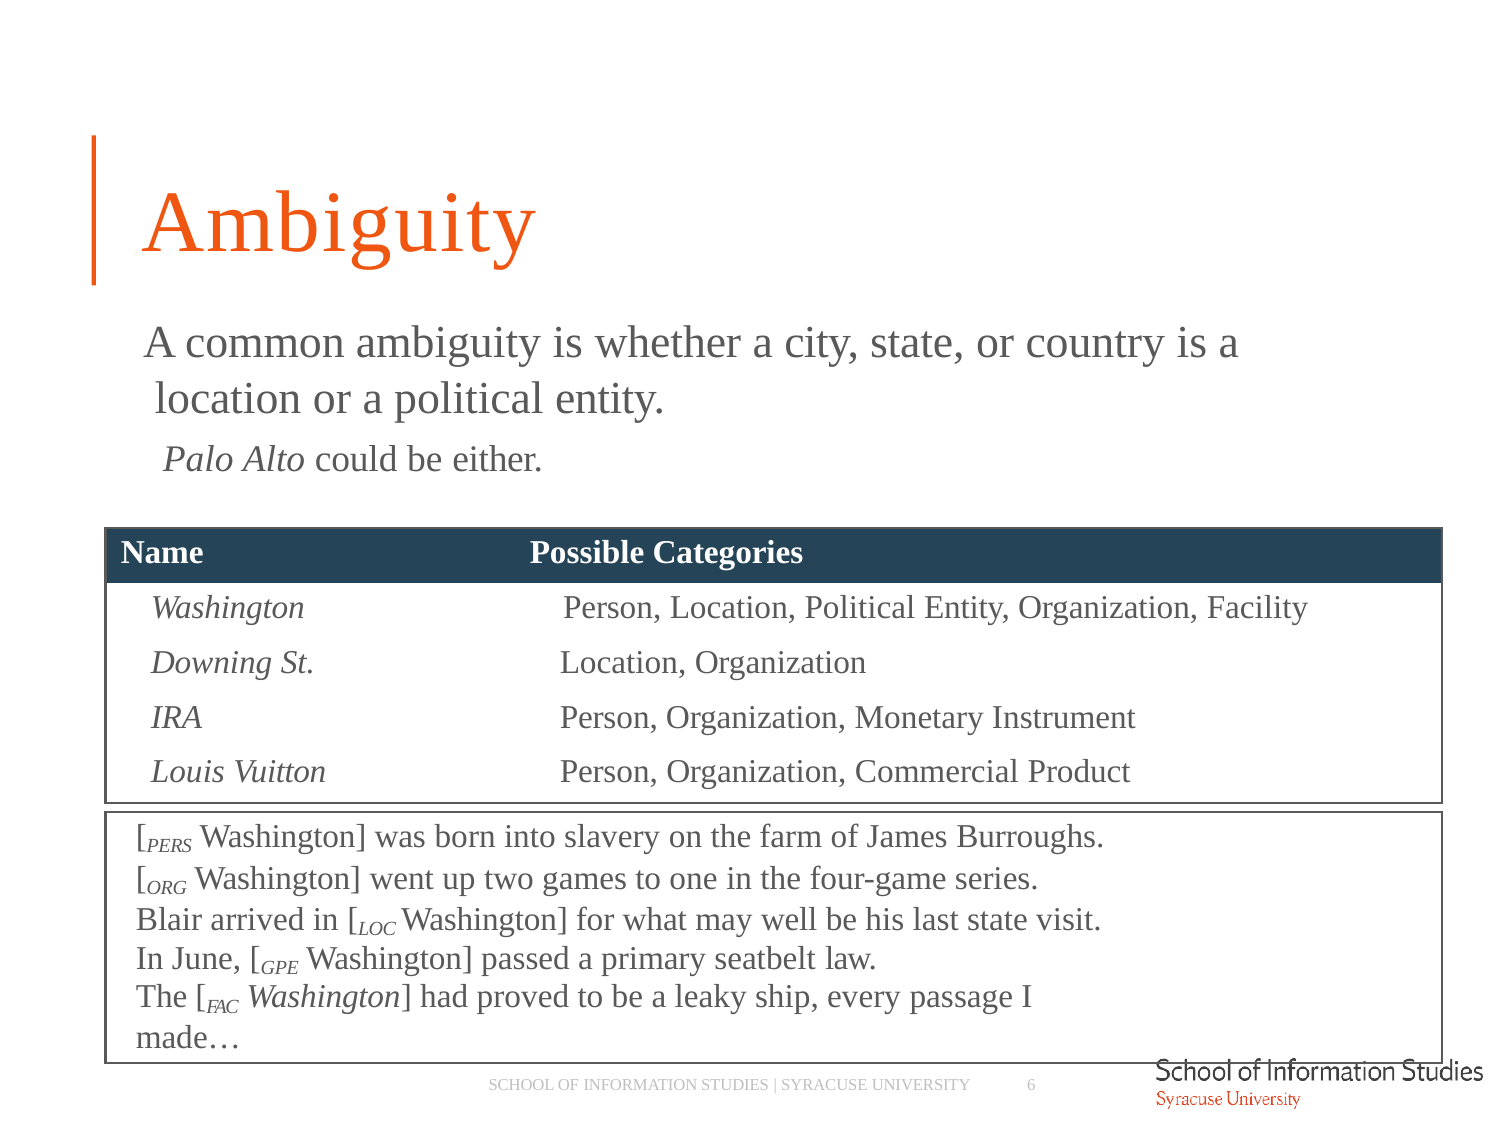

# Ambiguity
A common ambiguity is whether a city, state, or country is a  location or a political entity.
­ Palo Alto could be either.
| Name | Possible Categories |
| --- | --- |
| Washington | Person, Location, Political Entity, Organization, Facility |
| Downing St. | Location, Organization |
| IRA | Person, Organization, Monetary Instrument |
| Louis Vuitton | Person, Organization, Commercial Product |
|  |  |
| [PERS Washington] was born into slavery on the farm of James Burroughs. [ORG Washington] went up two games to one in the four-game series. Blair arrived in [LOC Washington] for what may well be his last state visit. In June, [GPE Washington] passed a primary seatbelt law. The [FAC Washington] had proved to be a leaky ship, every passage I made… |  |
SCHOOL OF INFORMATION STUDIES | SYRACUSE UNIVERSITY
6